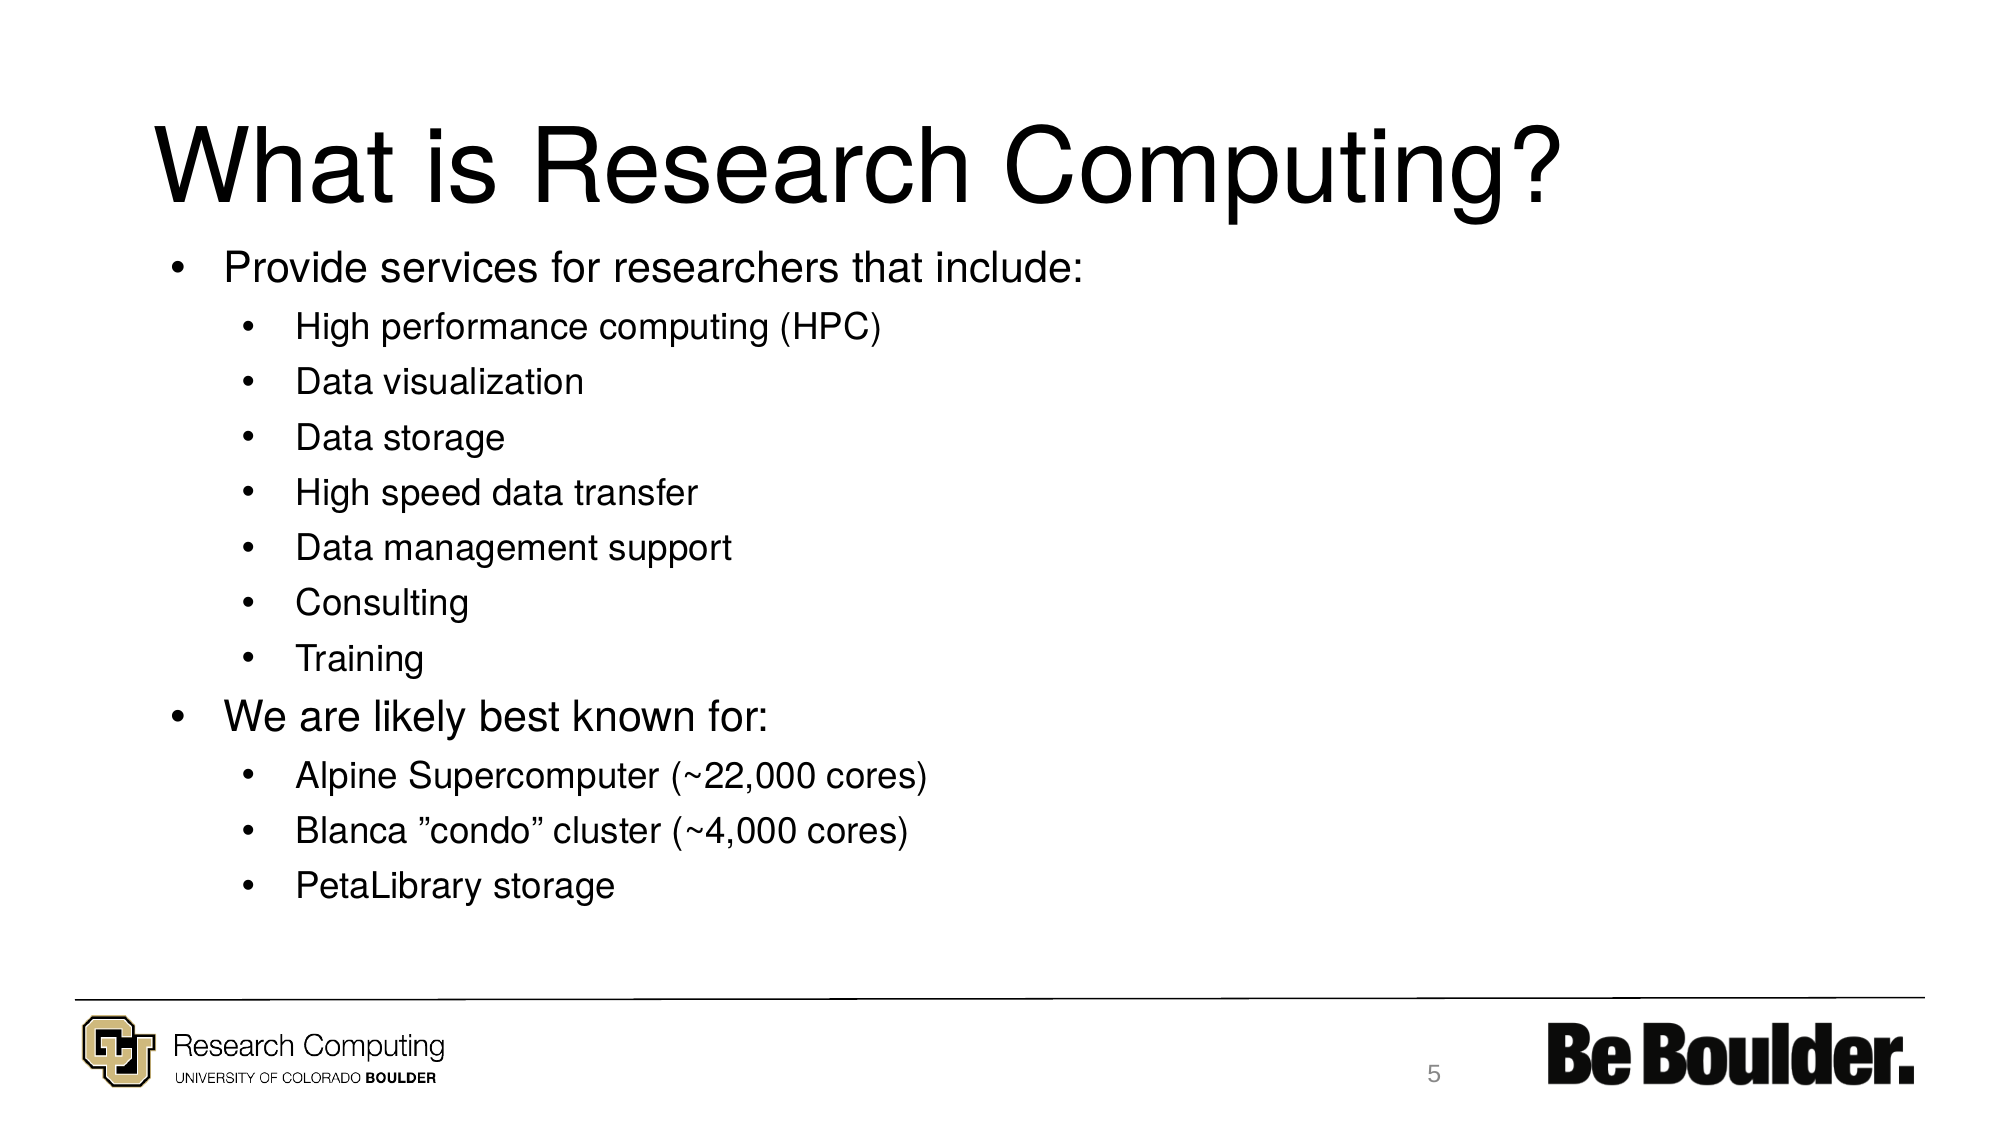

# What is Research Computing?
Provide services for researchers that include:
High performance computing (HPC)
Data visualization
Data storage
High speed data transfer
Data management support
Consulting
Training
We are likely best known for:
Alpine Supercomputer (~22,000 cores)
Blanca ”condo” cluster (~4,000 cores)
PetaLibrary storage
5